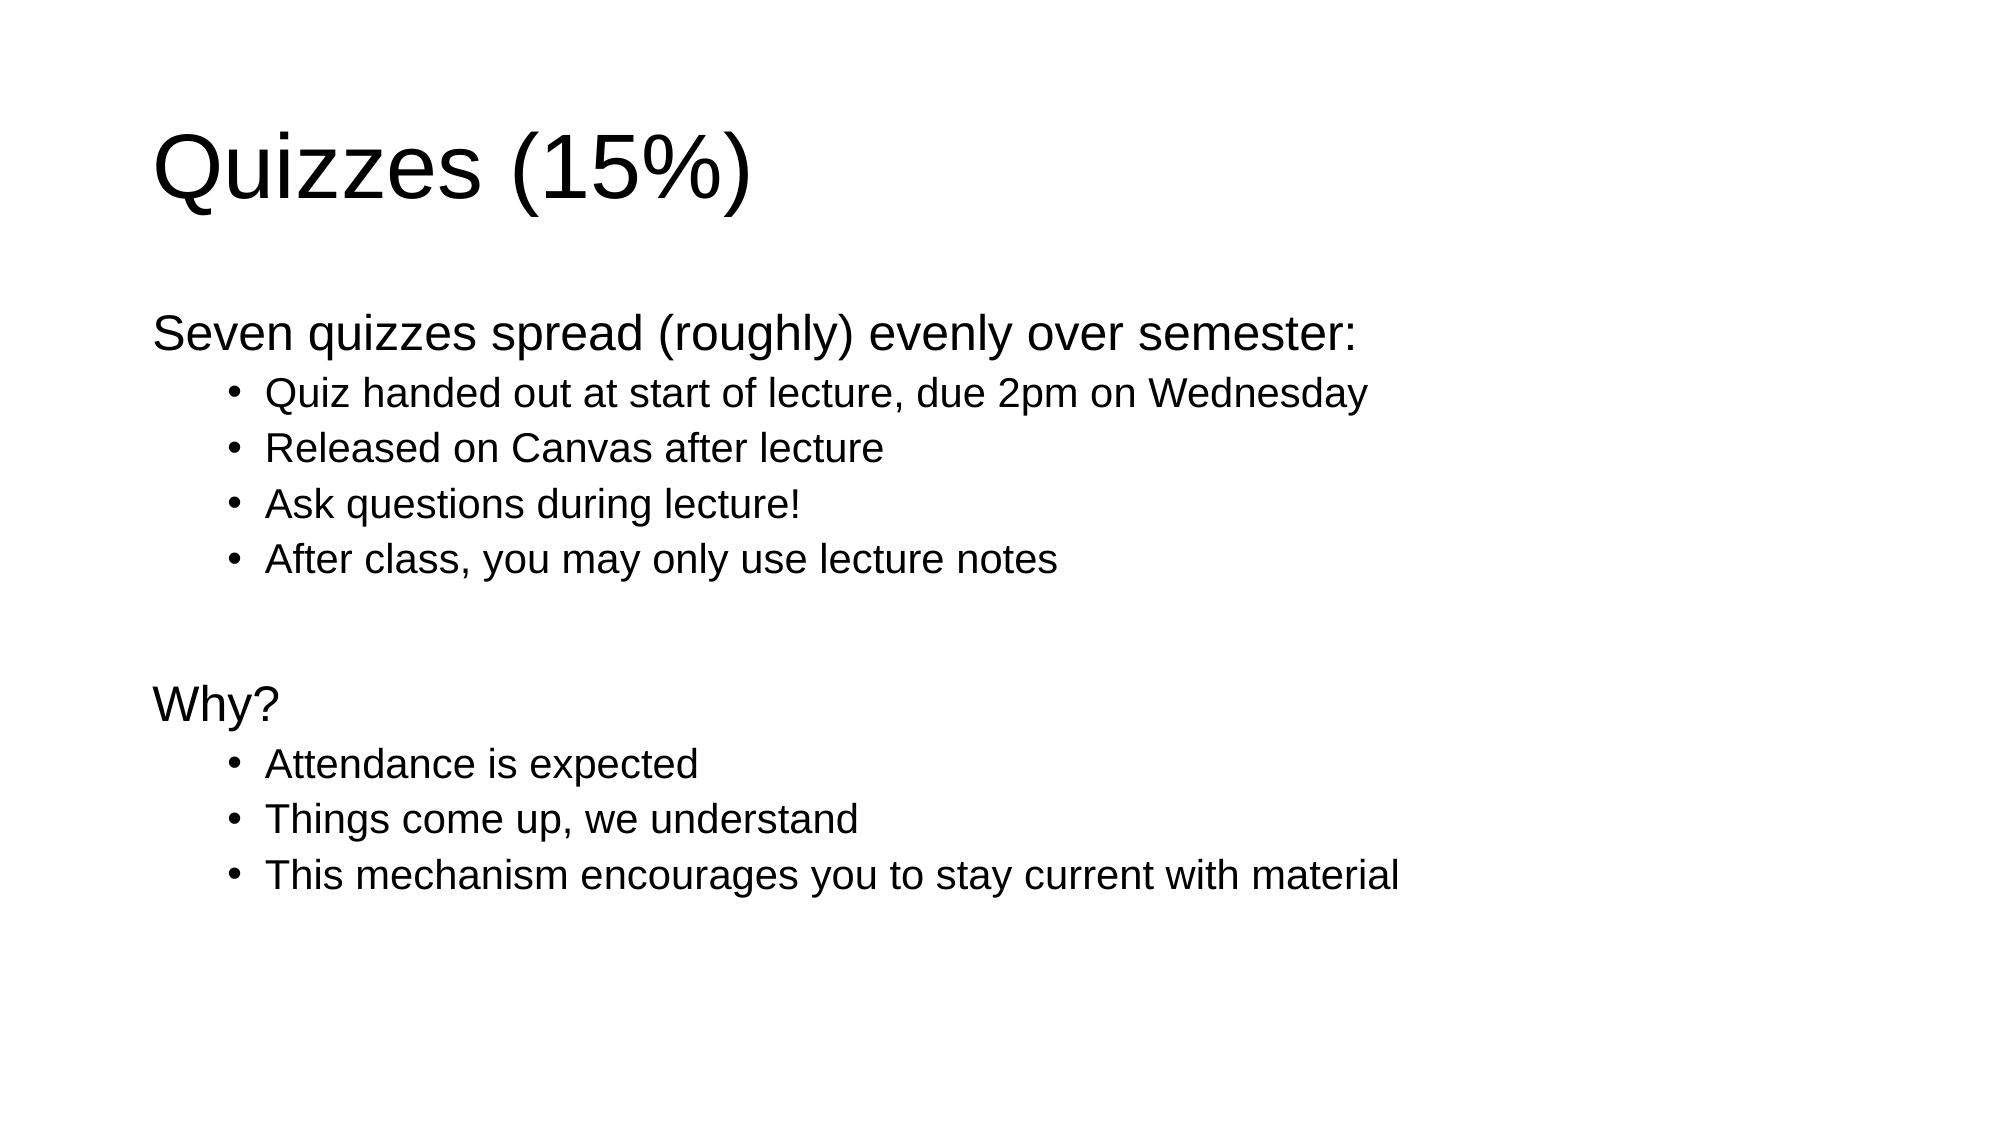

# Quizzes (15%)
Seven quizzes spread (roughly) evenly over semester:
Quiz handed out at start of lecture, due 2pm on Wednesday
Released on Canvas after lecture
Ask questions during lecture!
After class, you may only use lecture notes

Why?
Attendance is expected
Things come up, we understand
This mechanism encourages you to stay current with material